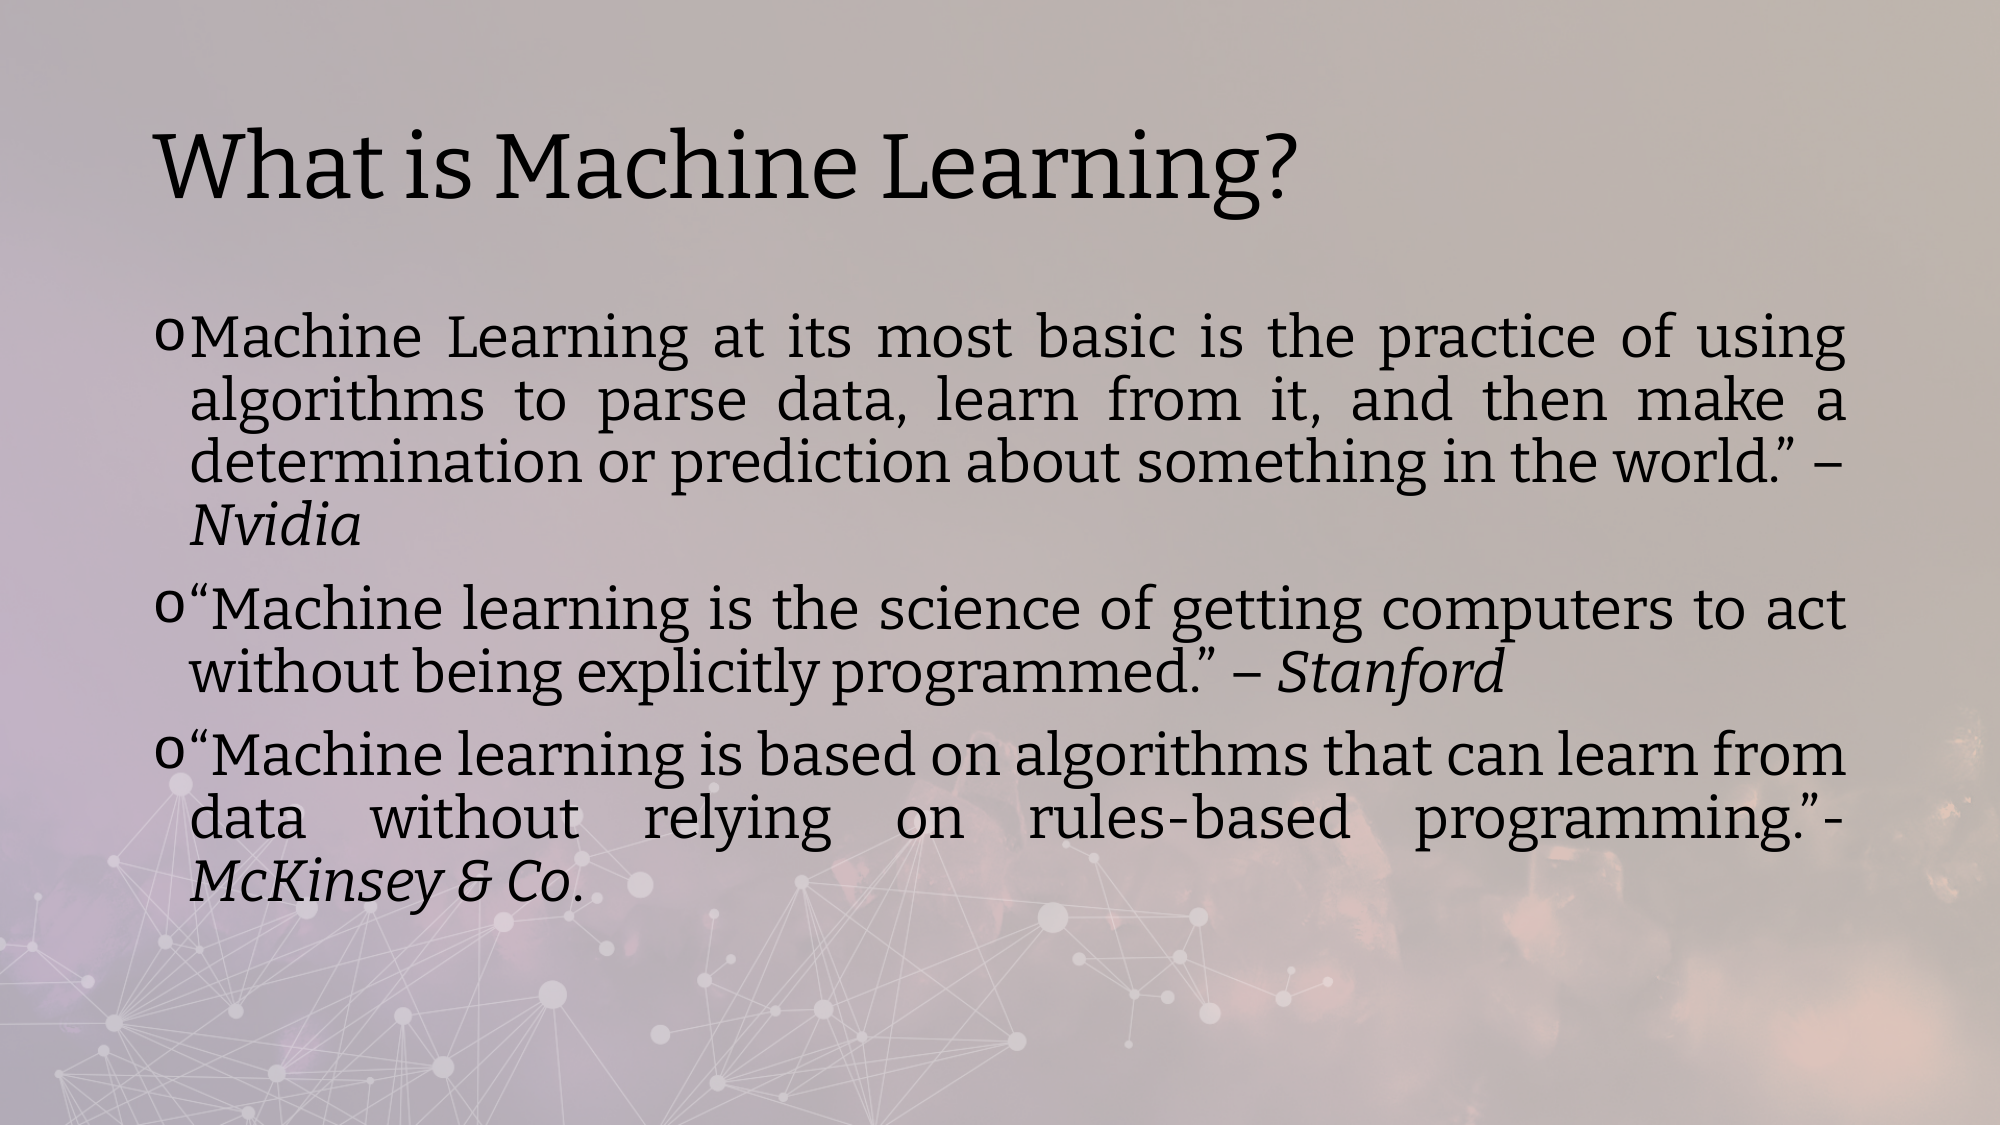

# What is Machine Learning?
Machine Learning at its most basic is the practice of using algorithms to parse data, learn from it, and then make a determination or prediction about something in the world.” – Nvidia
“Machine learning is the science of getting computers to act without being explicitly programmed.” – Stanford
“Machine learning is based on algorithms that can learn from data without relying on rules-based programming.”- McKinsey & Co.